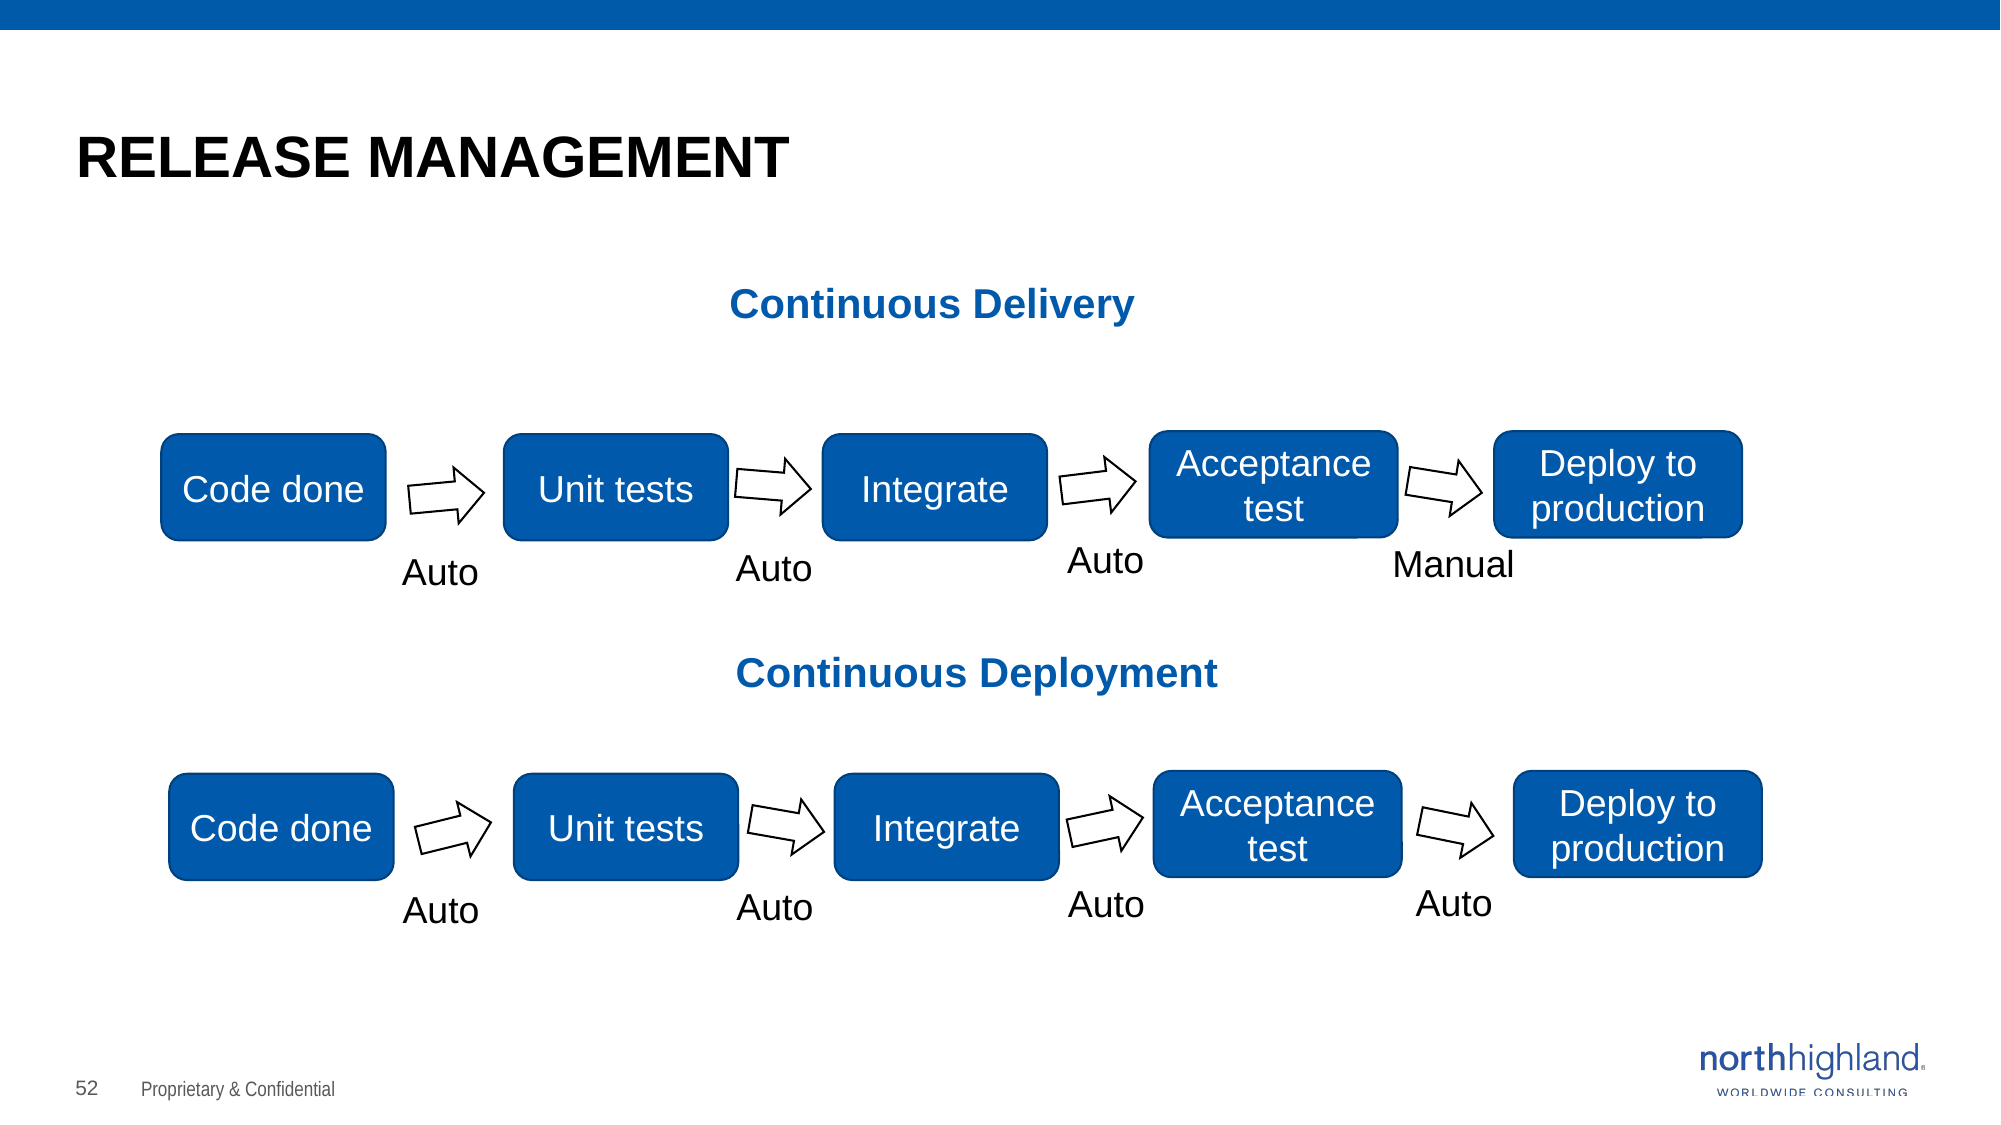

# RELEASE MANAGEMENT
Continuous Delivery
Acceptance test
Deploy to production
Code done
Unit tests
Integrate

Auto
Manual
Auto
Auto
Continuous Deployment
Acceptance test
Deploy to production
Code done
Unit tests
Integrate

Auto
Auto
Auto
Auto